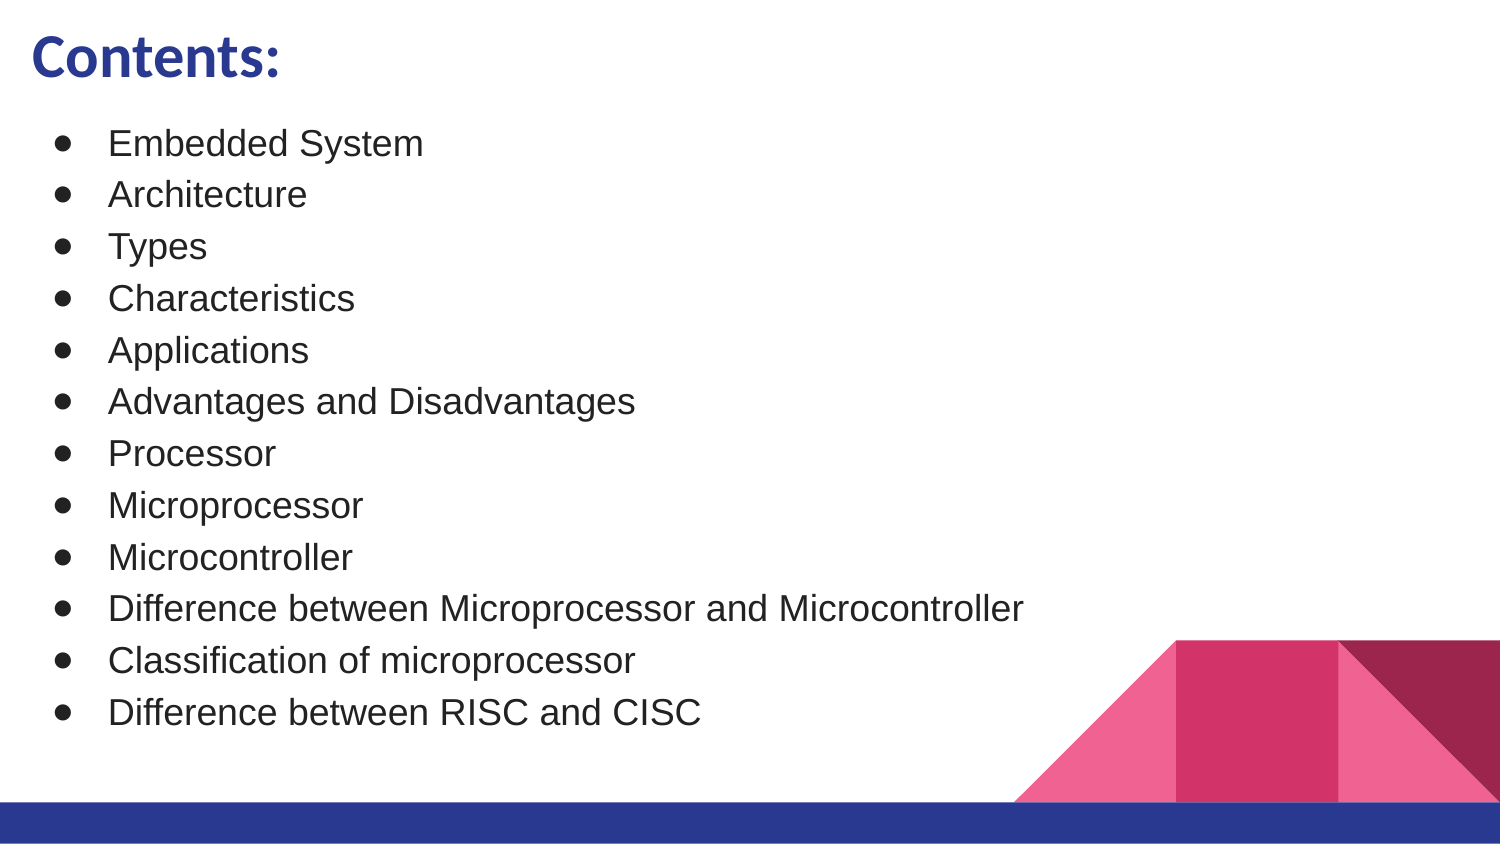

# Contents:
Embedded System
Architecture
Types
Characteristics
Applications
Advantages and Disadvantages
Processor
Microprocessor
Microcontroller
Difference between Microprocessor and Microcontroller
Classification of microprocessor
Difference between RISC and CISC